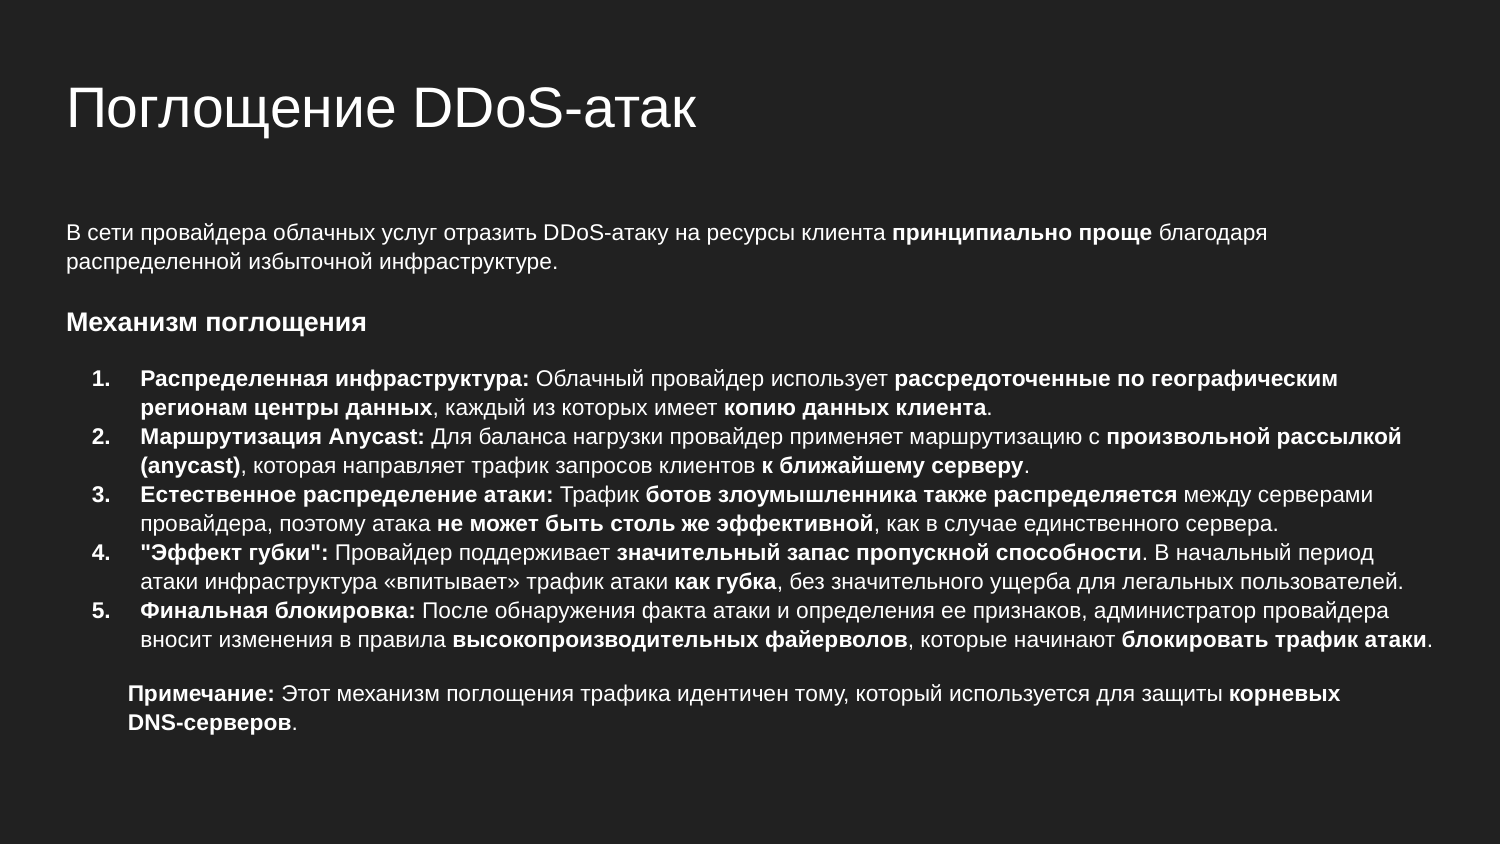

# Поглощение DDoS-атак
В сети провайдера облачных услуг отразить DDoS-атаку на ресурсы клиента принципиально проще благодаря распределенной избыточной инфраструктуре.
Механизм поглощения
Распределенная инфраструктура: Облачный провайдер использует рассредоточенные по географическим регионам центры данных, каждый из которых имеет копию данных клиента.
Маршрутизация Anycast: Для баланса нагрузки провайдер применяет маршрутизацию с произвольной рассылкой (anycast), которая направляет трафик запросов клиентов к ближайшему серверу.
Естественное распределение атаки: Трафик ботов злоумышленника также распределяется между серверами провайдера, поэтому атака не может быть столь же эффективной, как в случае единственного сервера.
"Эффект губки": Провайдер поддерживает значительный запас пропускной способности. В начальный период атаки инфраструктура «впитывает» трафик атаки как губка, без значительного ущерба для легальных пользователей.
Финальная блокировка: После обнаружения факта атаки и определения ее признаков, администратор провайдера вносит изменения в правила высокопроизводительных файерволов, которые начинают блокировать трафик атаки.
Примечание: Этот механизм поглощения трафика идентичен тому, который используется для защиты корневых DNS-серверов.